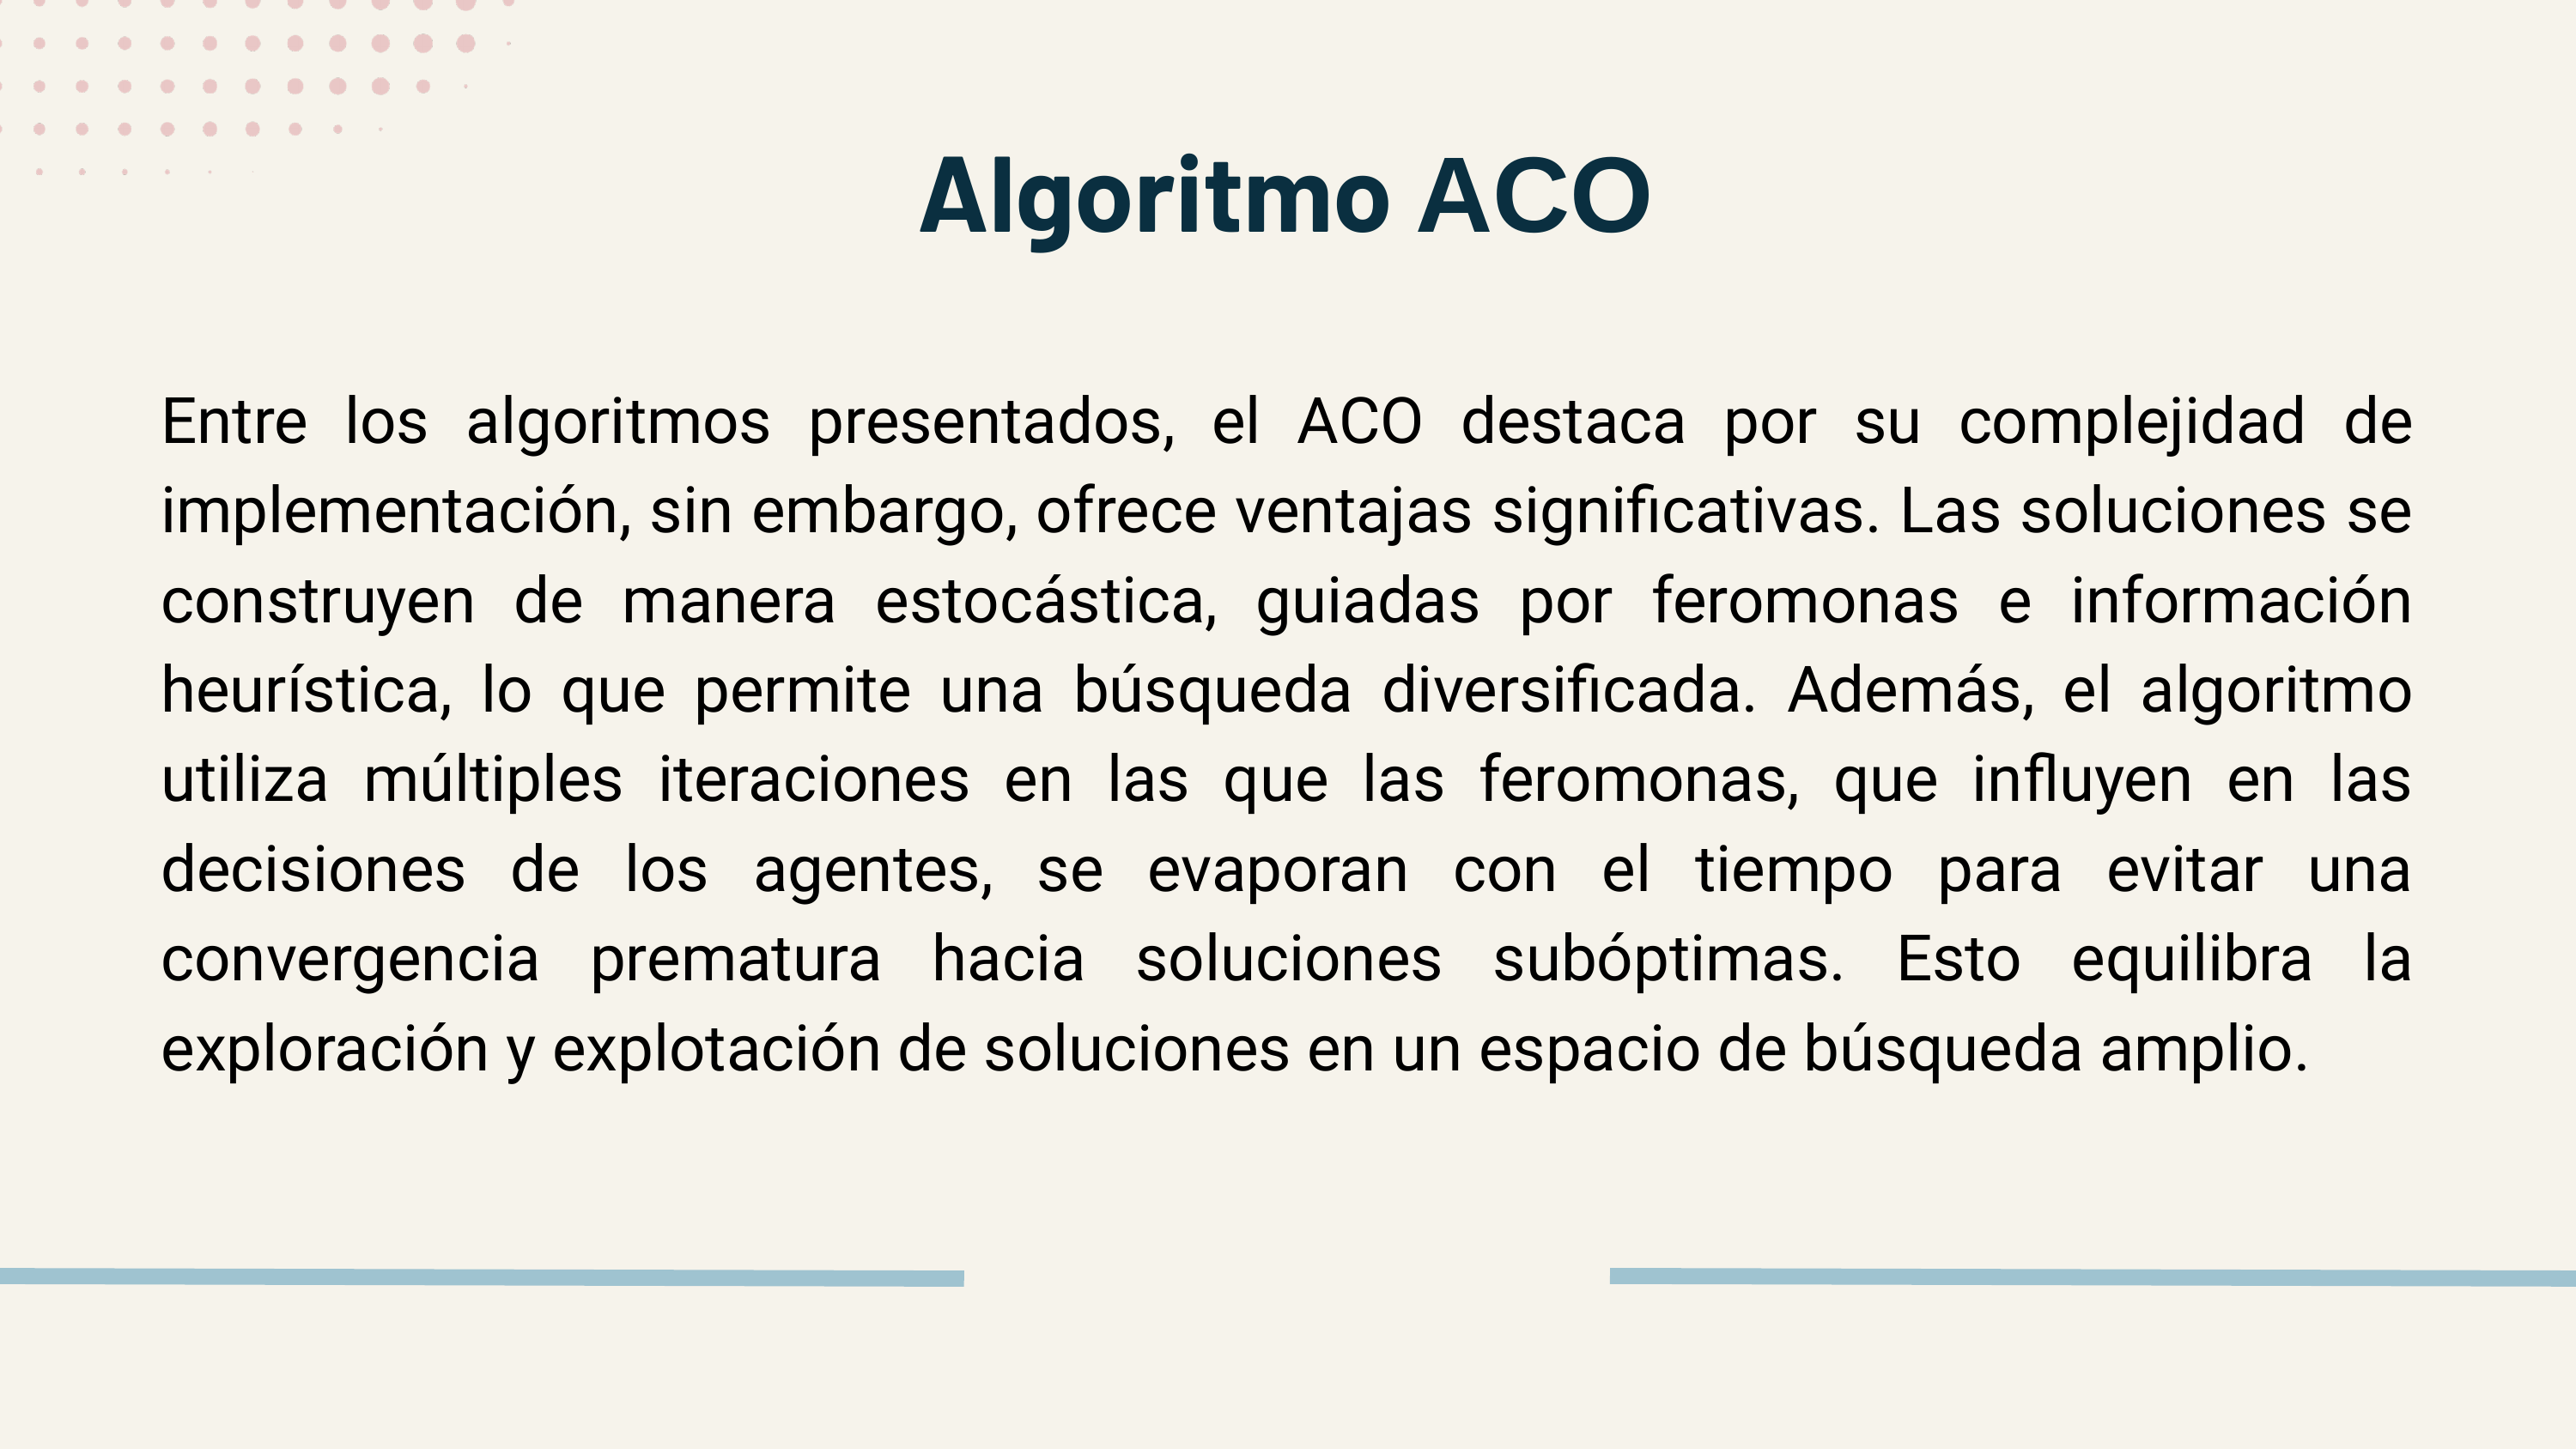

Algoritmo ACO
Entre los algoritmos presentados, el ACO destaca por su complejidad de implementación, sin embargo, ofrece ventajas significativas. Las soluciones se construyen de manera estocástica, guiadas por feromonas e información heurística, lo que permite una búsqueda diversificada. Además, el algoritmo utiliza múltiples iteraciones en las que las feromonas, que influyen en las decisiones de los agentes, se evaporan con el tiempo para evitar una convergencia prematura hacia soluciones subóptimas. Esto equilibra la exploración y explotación de soluciones en un espacio de búsqueda amplio.